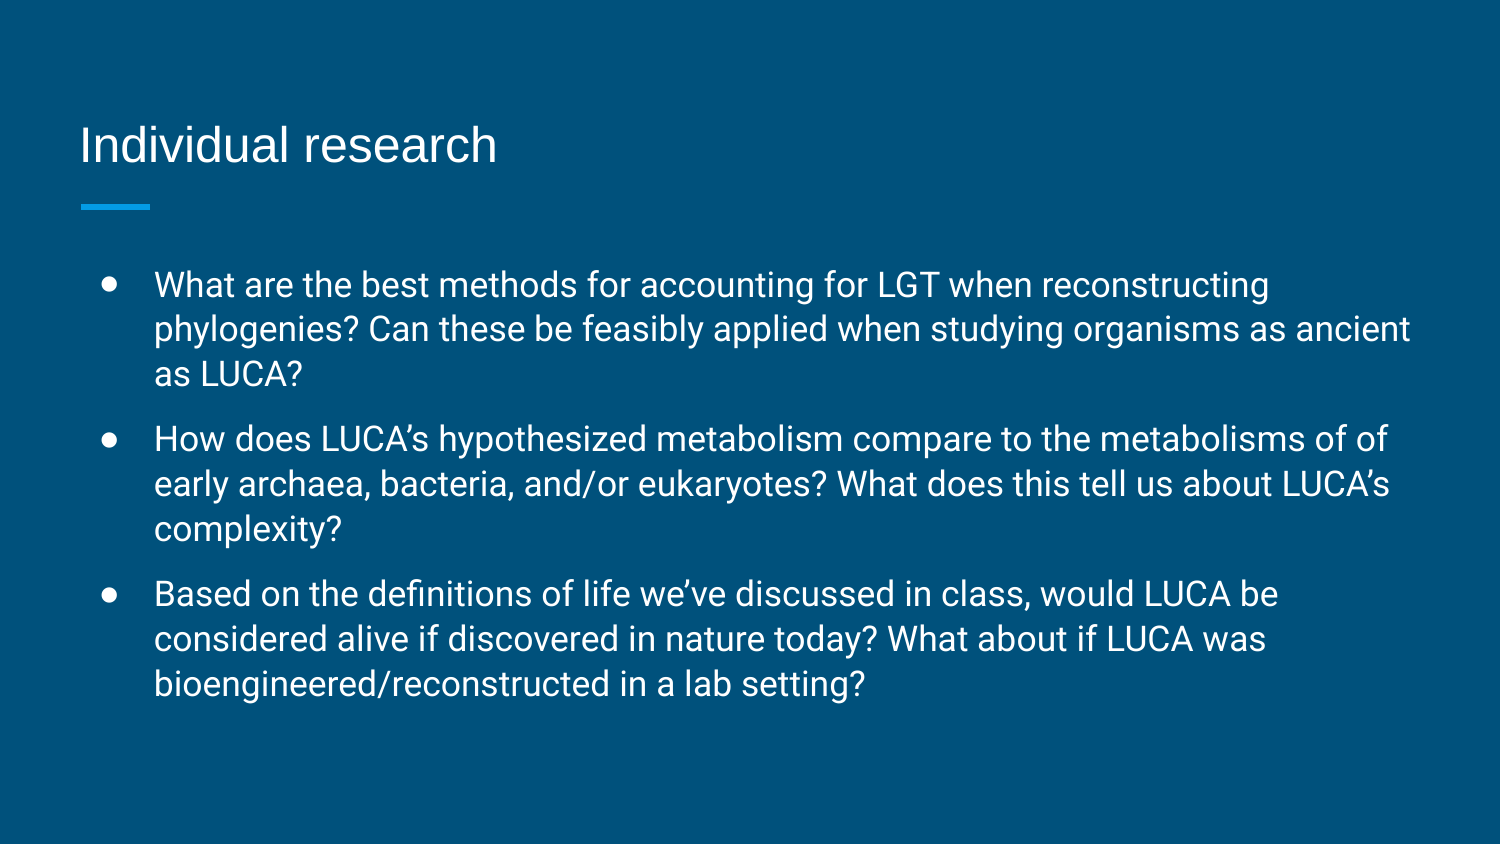

# Individual research
What are the best methods for accounting for LGT when reconstructing phylogenies? Can these be feasibly applied when studying organisms as ancient as LUCA?
How does LUCA’s hypothesized metabolism compare to the metabolisms of of early archaea, bacteria, and/or eukaryotes? What does this tell us about LUCA’s complexity?
Based on the definitions of life we’ve discussed in class, would LUCA be considered alive if discovered in nature today? What about if LUCA was bioengineered/reconstructed in a lab setting?